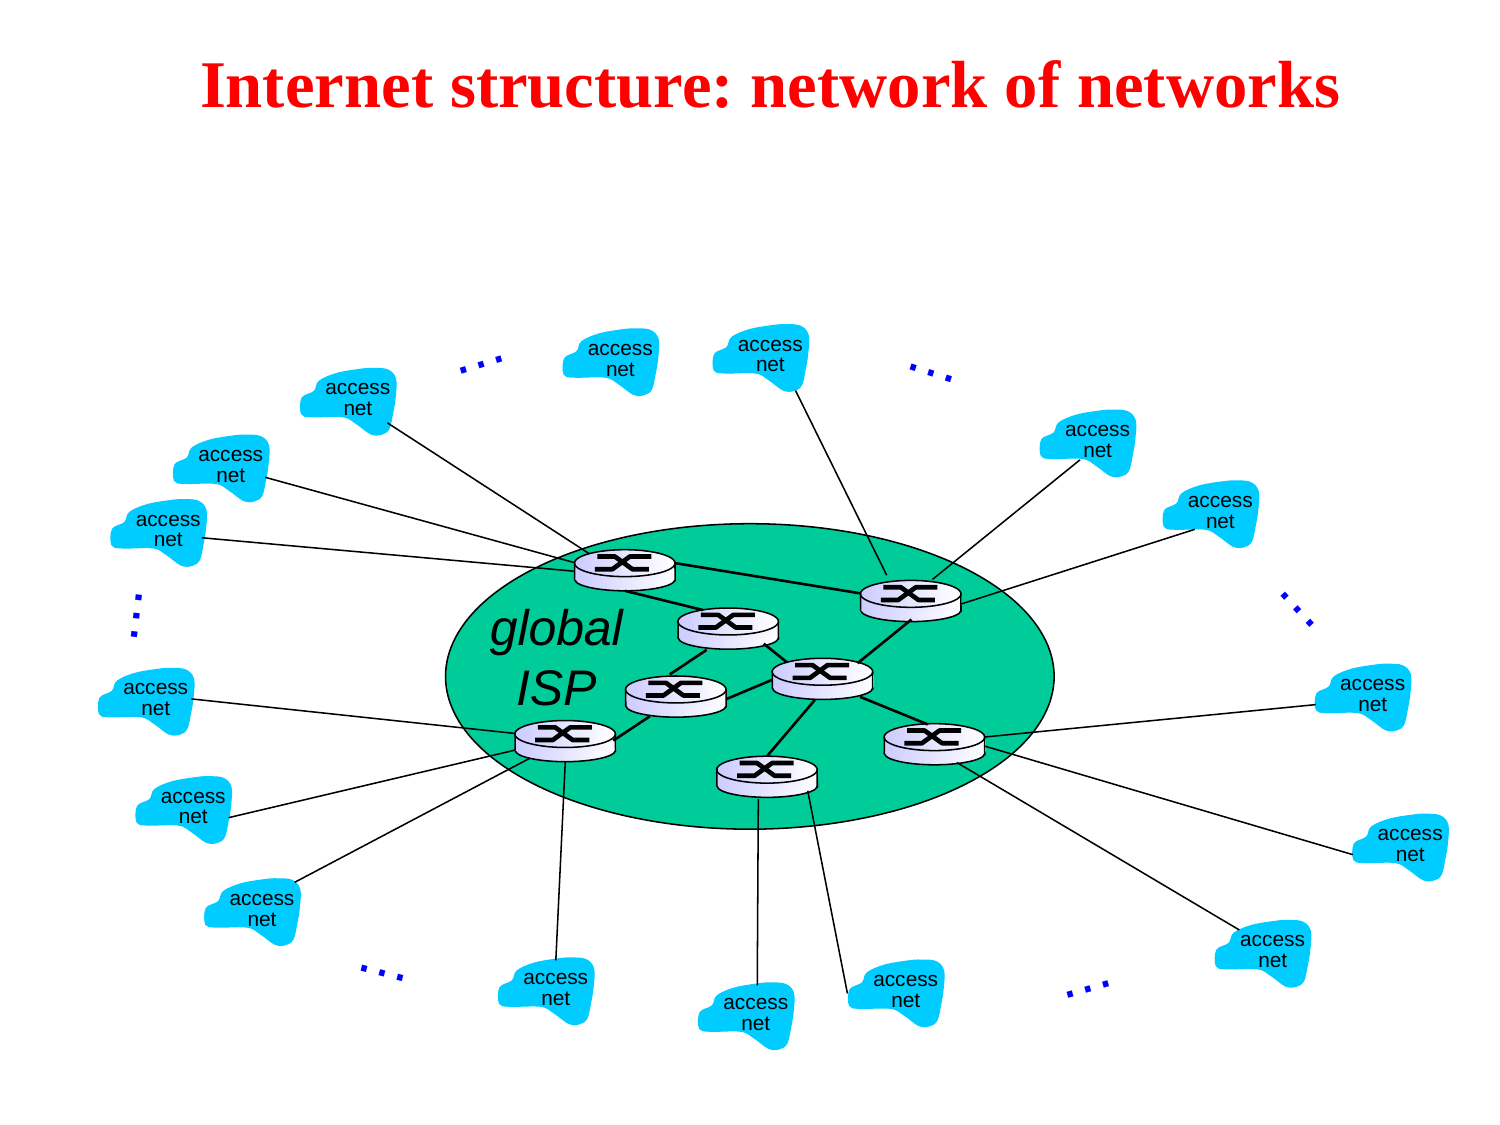

Internet structure: network of networks
…
…

access
net

access
net

access
net

access
net

access
net

access
net

access
net
…
…

access
net

access
net

access
net

access
net

access
net

access
net
…

access
net

access
net
…

access
net

global
ISP